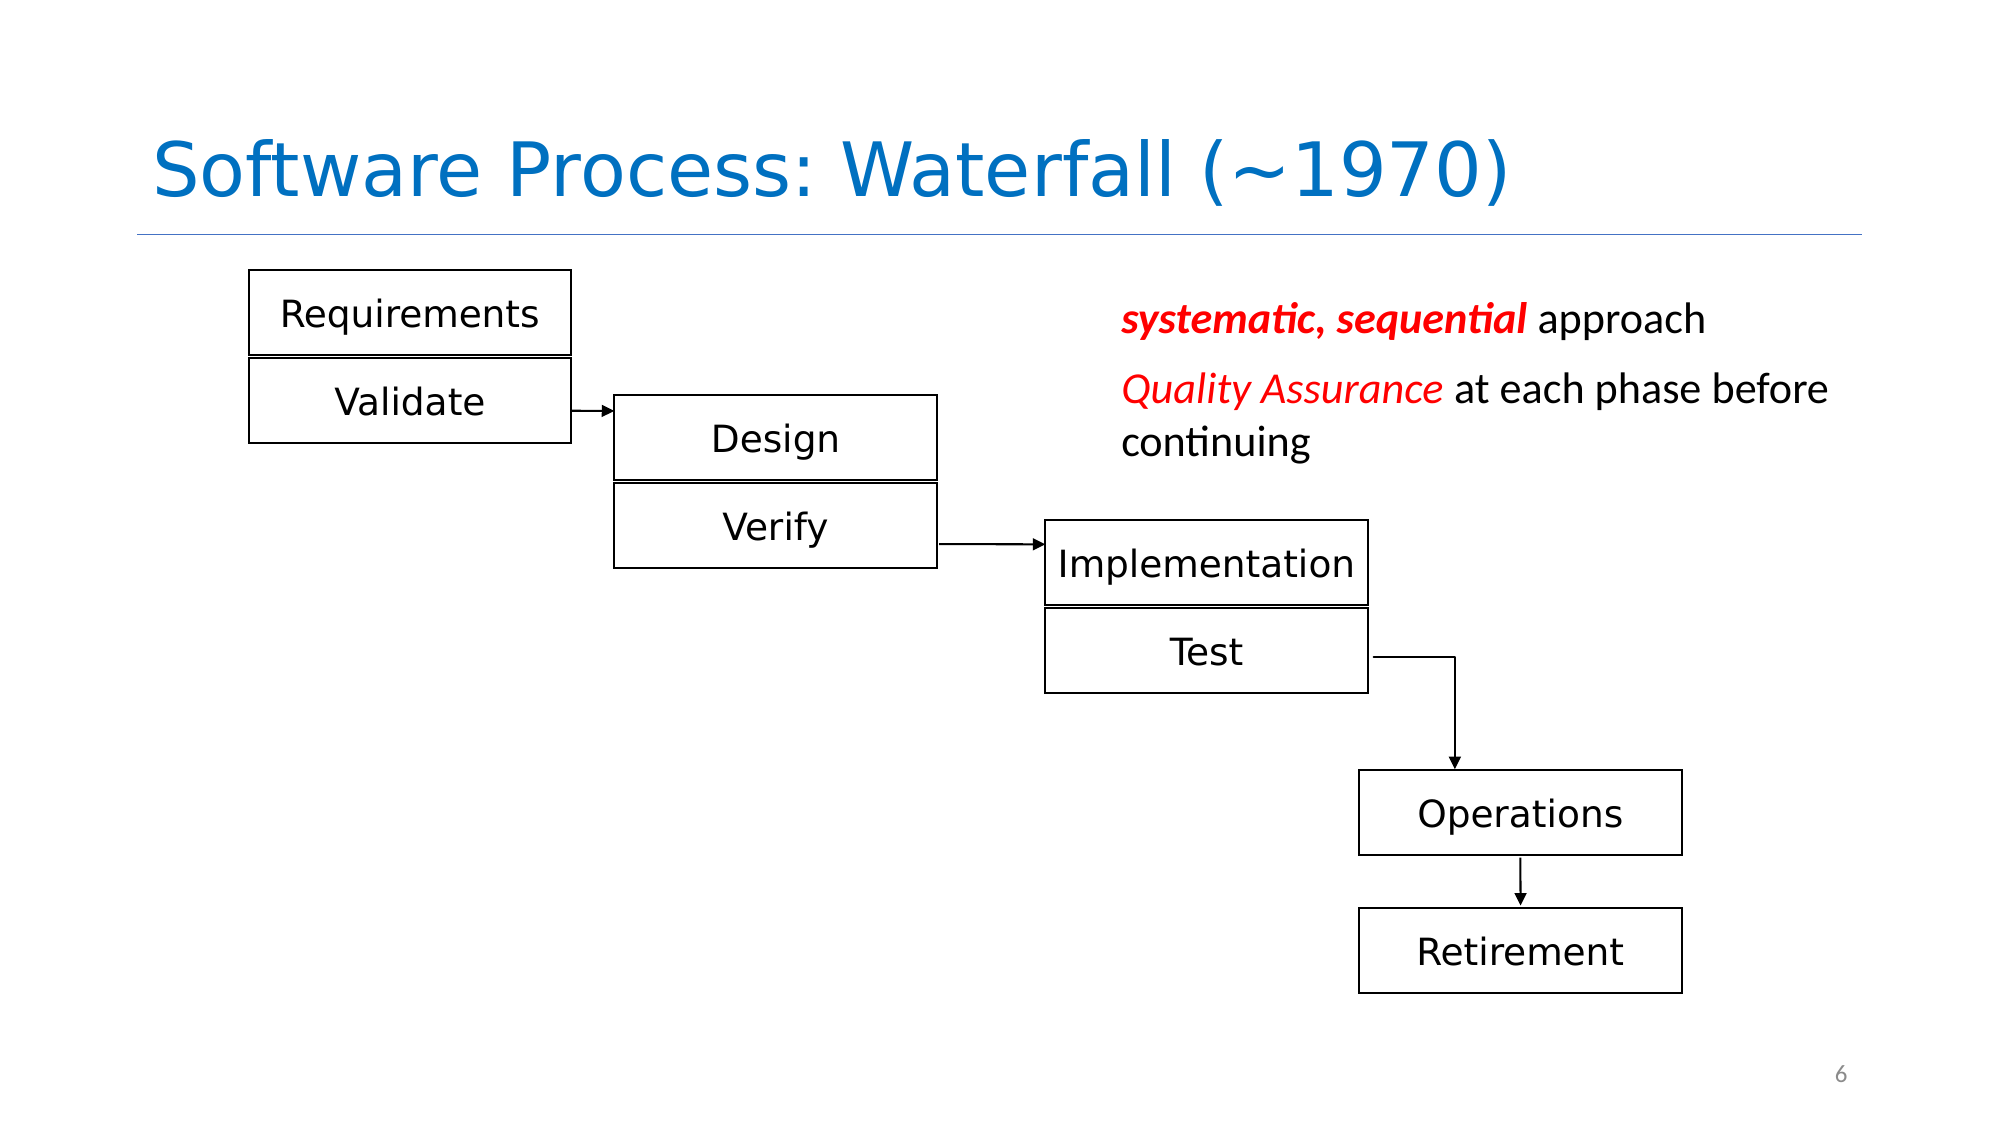

# Software Process: Waterfall (~1970)
Requirements
Validate
Design
Verify

Implementation
Test

Operations

Retirement
systematic, sequential approach
Quality Assurance at each phase before continuing
6